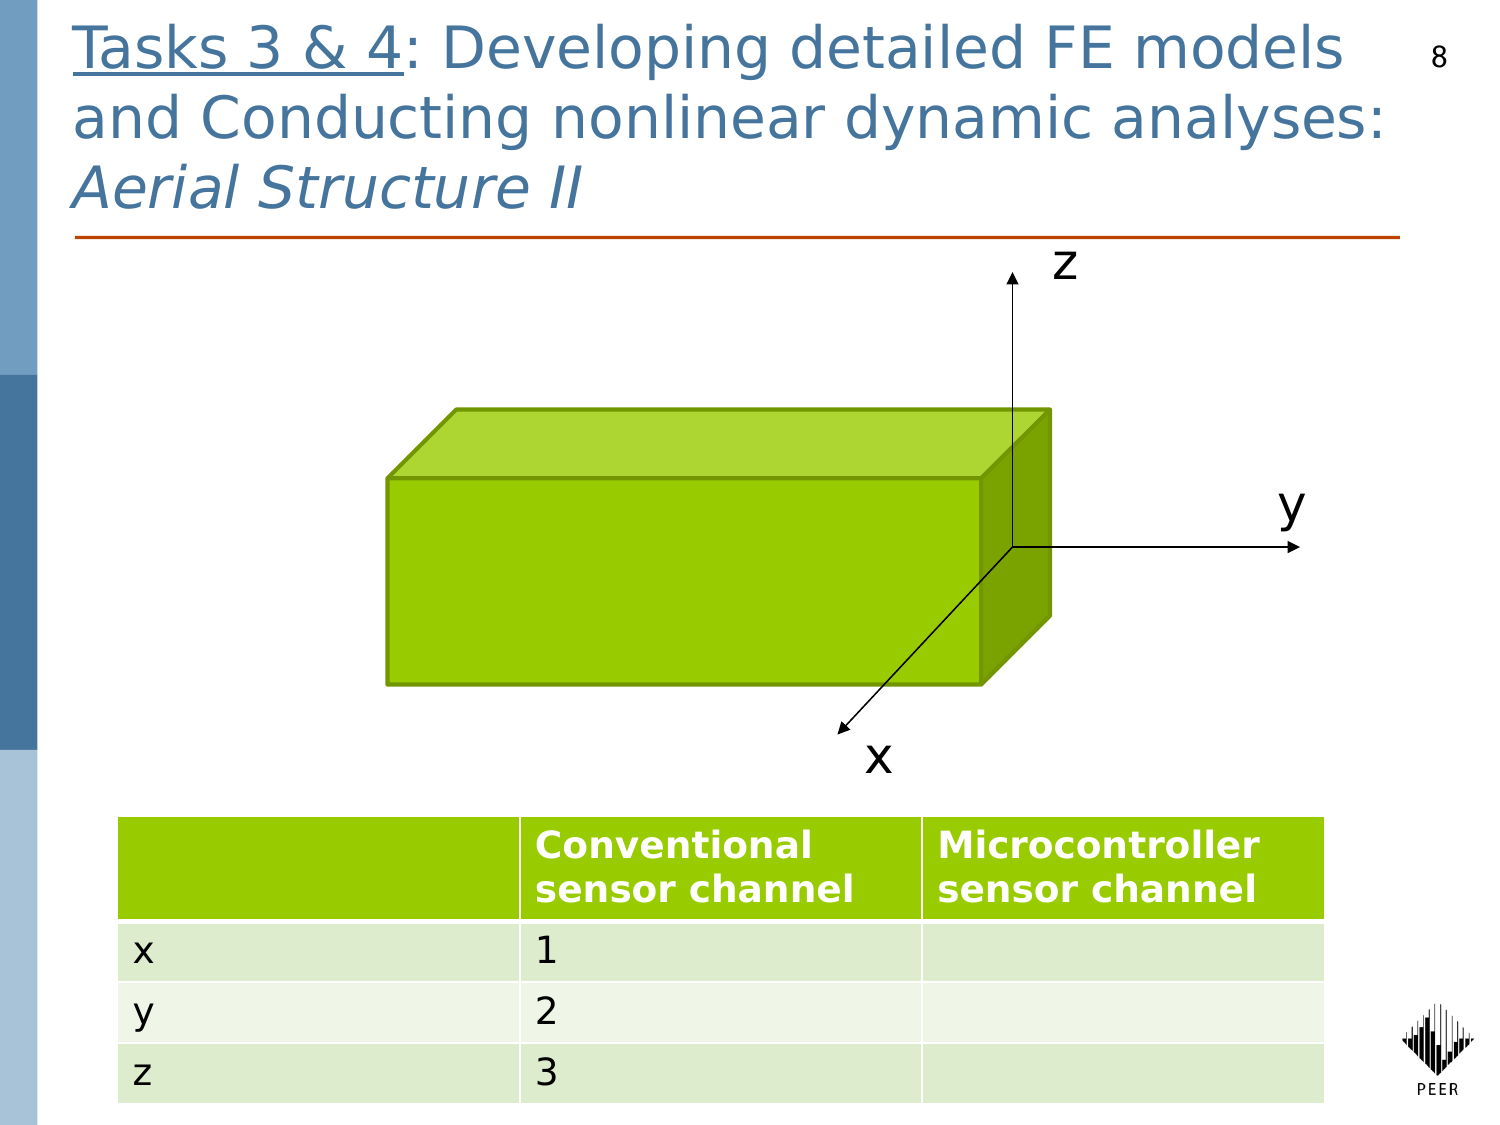

8
# Tasks 3 & 4: Developing detailed FE models and Conducting nonlinear dynamic analyses: Aerial Structure II
z

y
x
|  | Conventional sensor channel | Microcontroller sensor channel |
| --- | --- | --- |
| x | 1 |  |
| y | 2 |  |
| z | 3 |  |